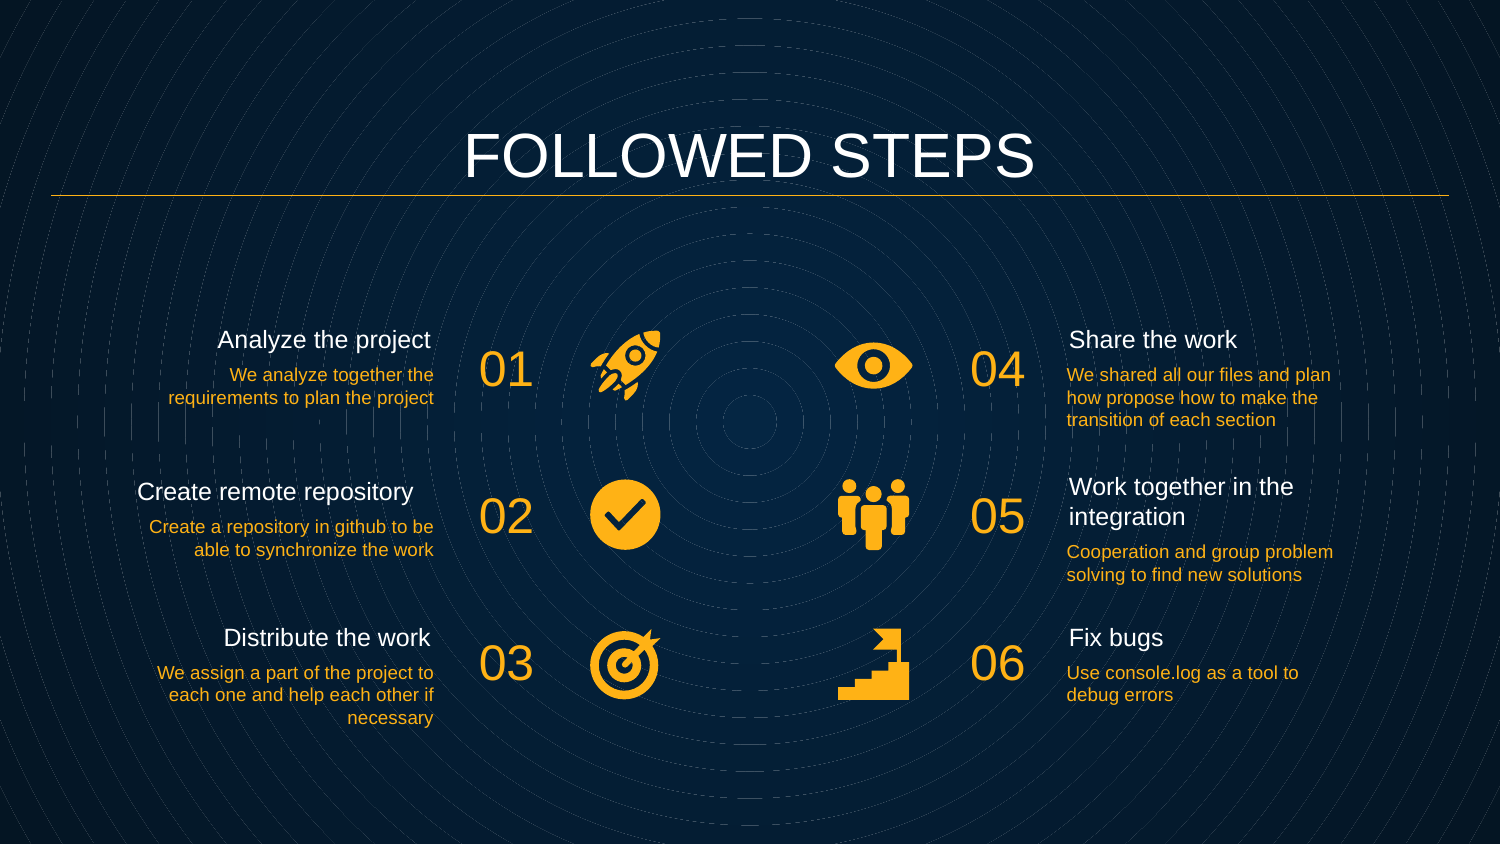

# FOLLOWED STEPS
01
04

Analyze the project
Share the work

We analyze together the requirements to plan the project

We shared all our files and plan how propose how to make the transition of each section
02
05

Create remote repository
Create a repository in github to be able to synchronize the work
Work together in the integration
Cooperation and group problem solving to find new solutions
03
06

Distribute the work
Fix bugs
We assign a part of the project to each one and help each other if necessary
Use console.log as a tool to debug errors